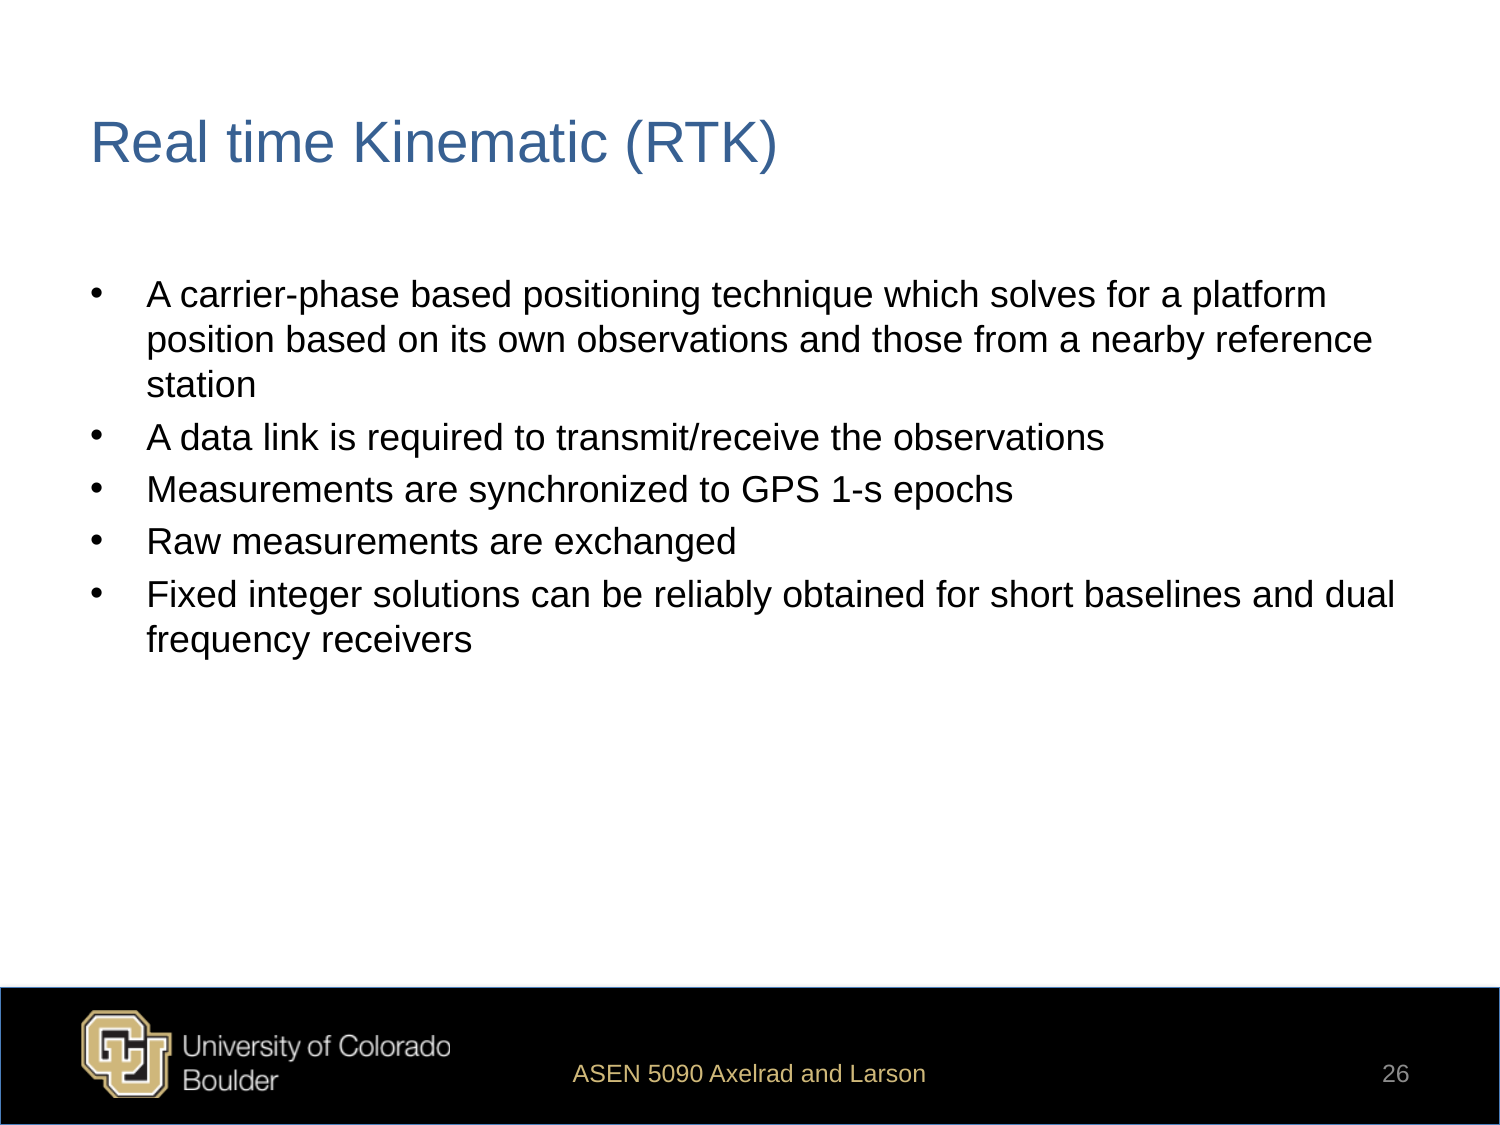

# Real time Kinematic (RTK)
A carrier-phase based positioning technique which solves for a platform position based on its own observations and those from a nearby reference station
A data link is required to transmit/receive the observations
Measurements are synchronized to GPS 1-s epochs
Raw measurements are exchanged
Fixed integer solutions can be reliably obtained for short baselines and dual frequency receivers
ASEN 5090 Axelrad and Larson
26
K. Larson and P. Axelrad, University of Colorado